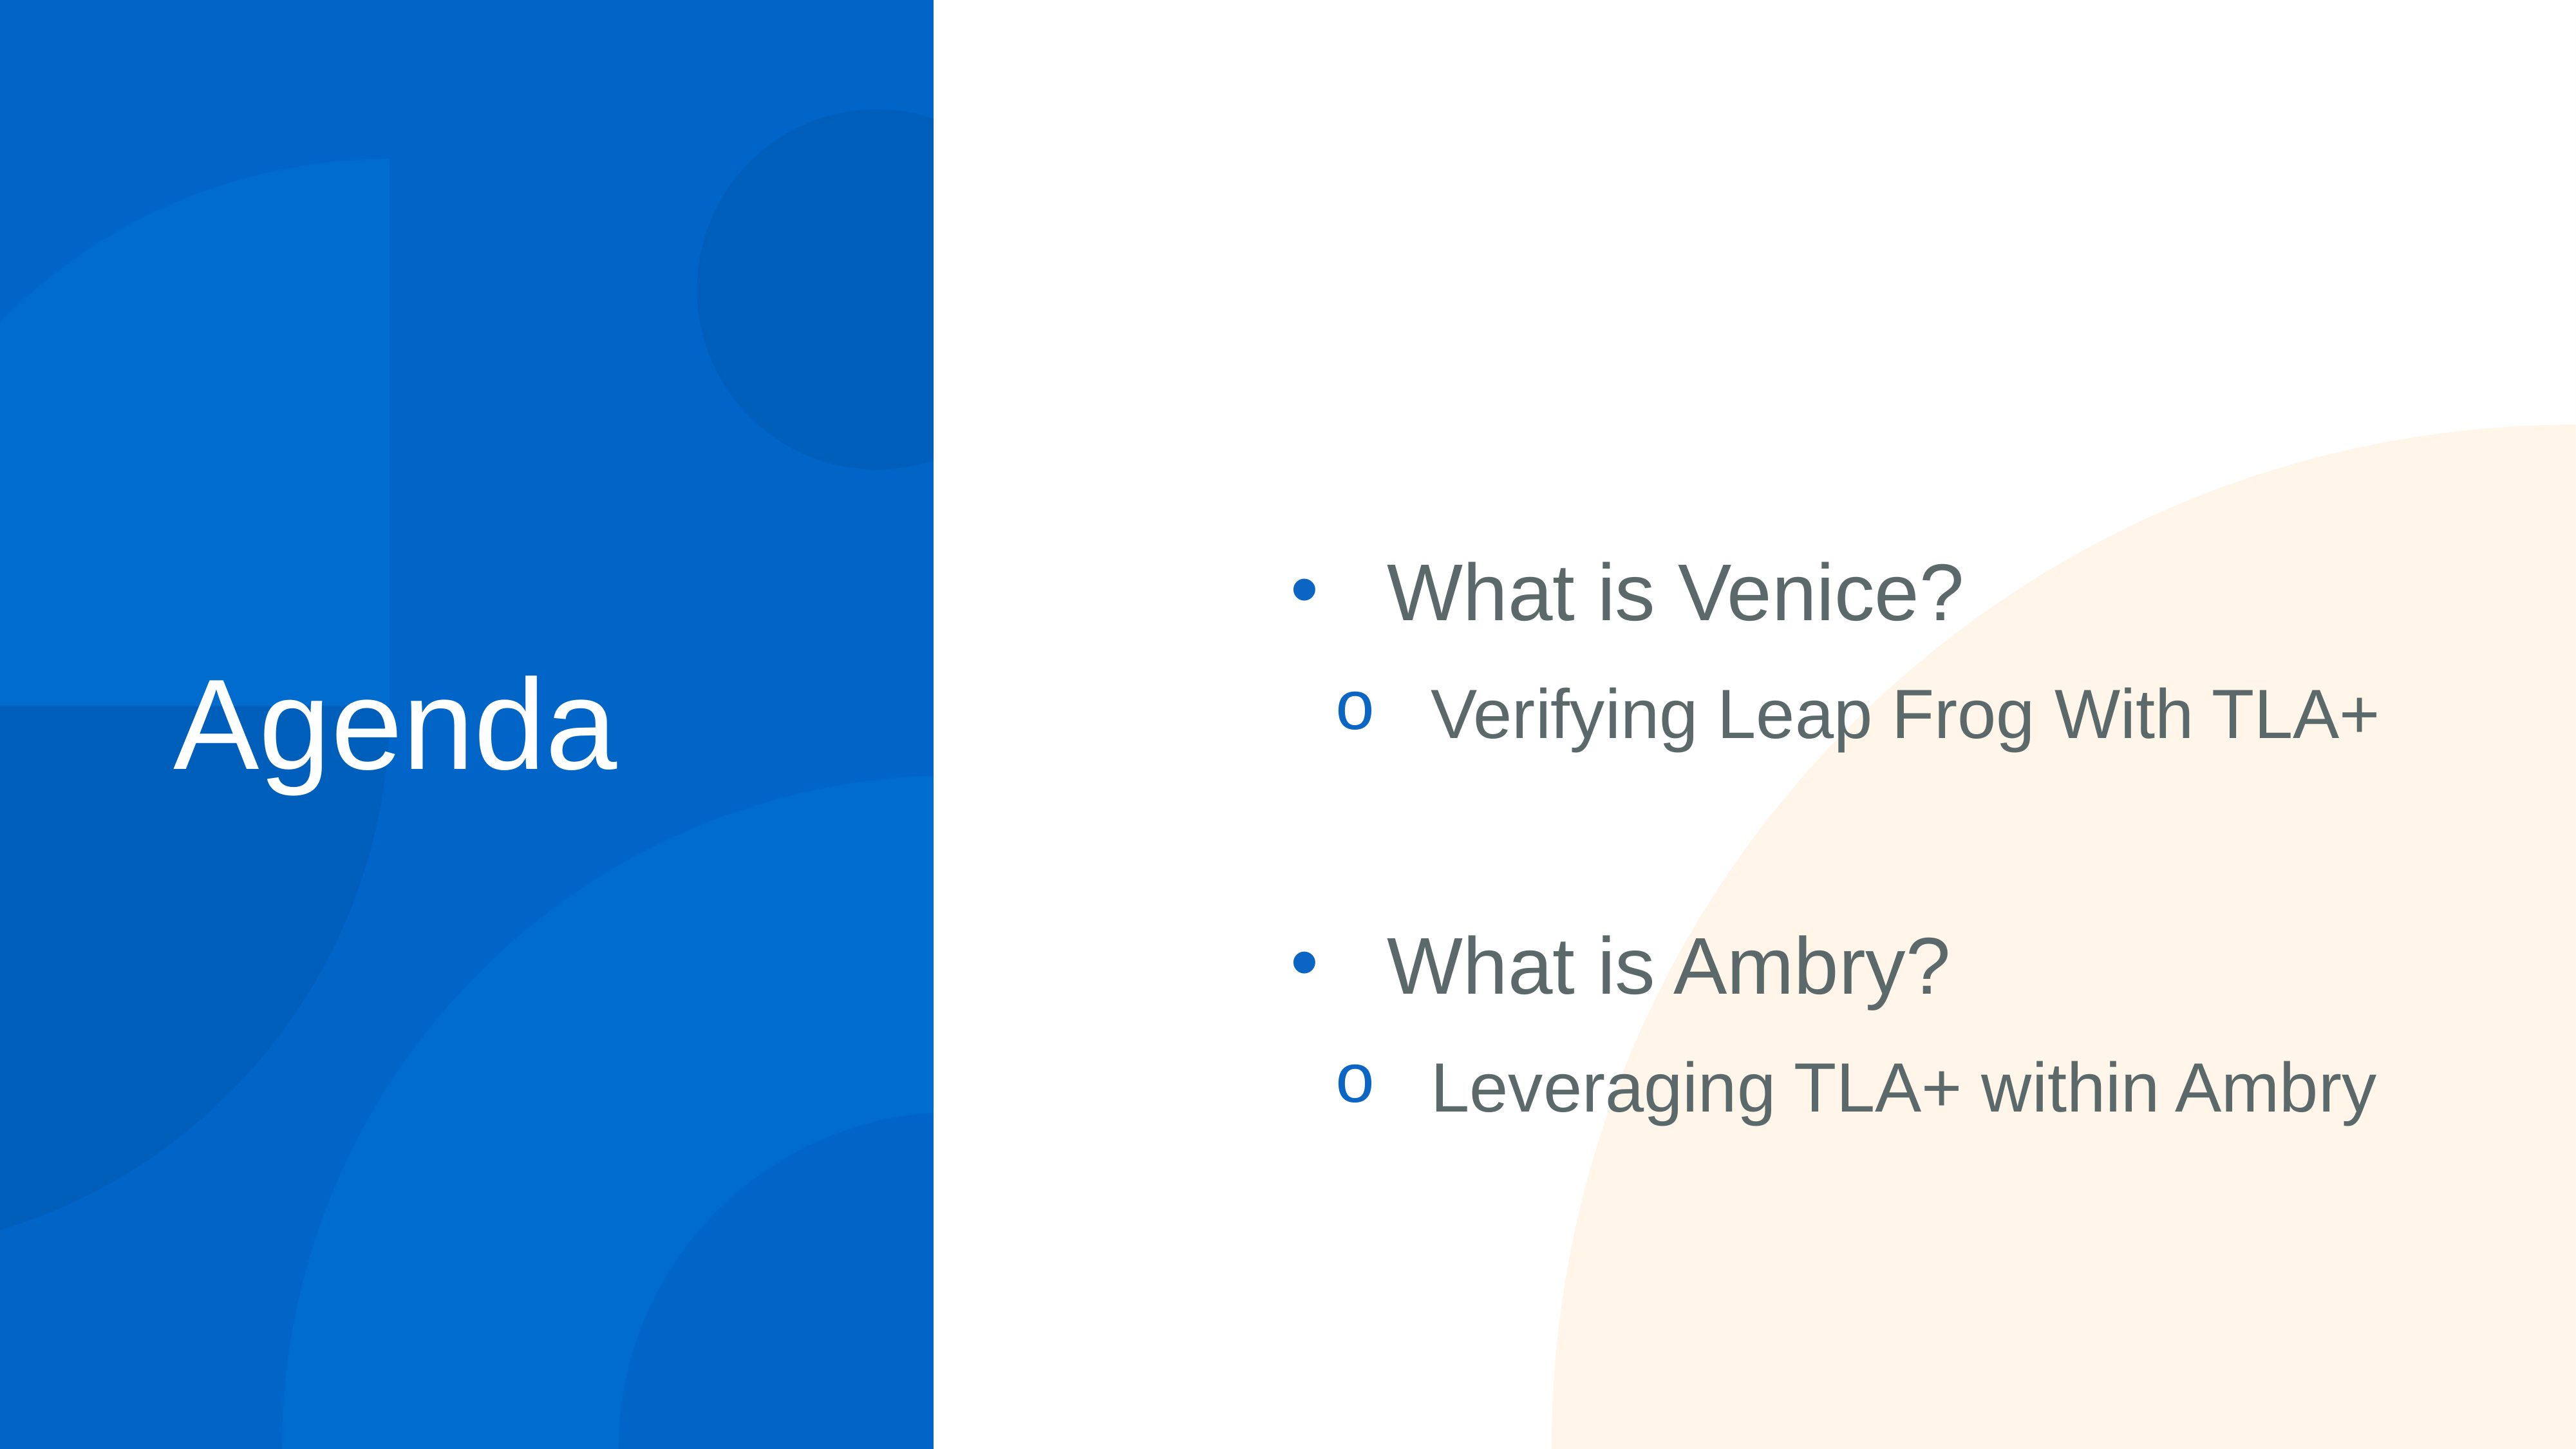

# Agenda
What is Venice?
Verifying Leap Frog With TLA+

What is Ambry?
Leveraging TLA+ within Ambry